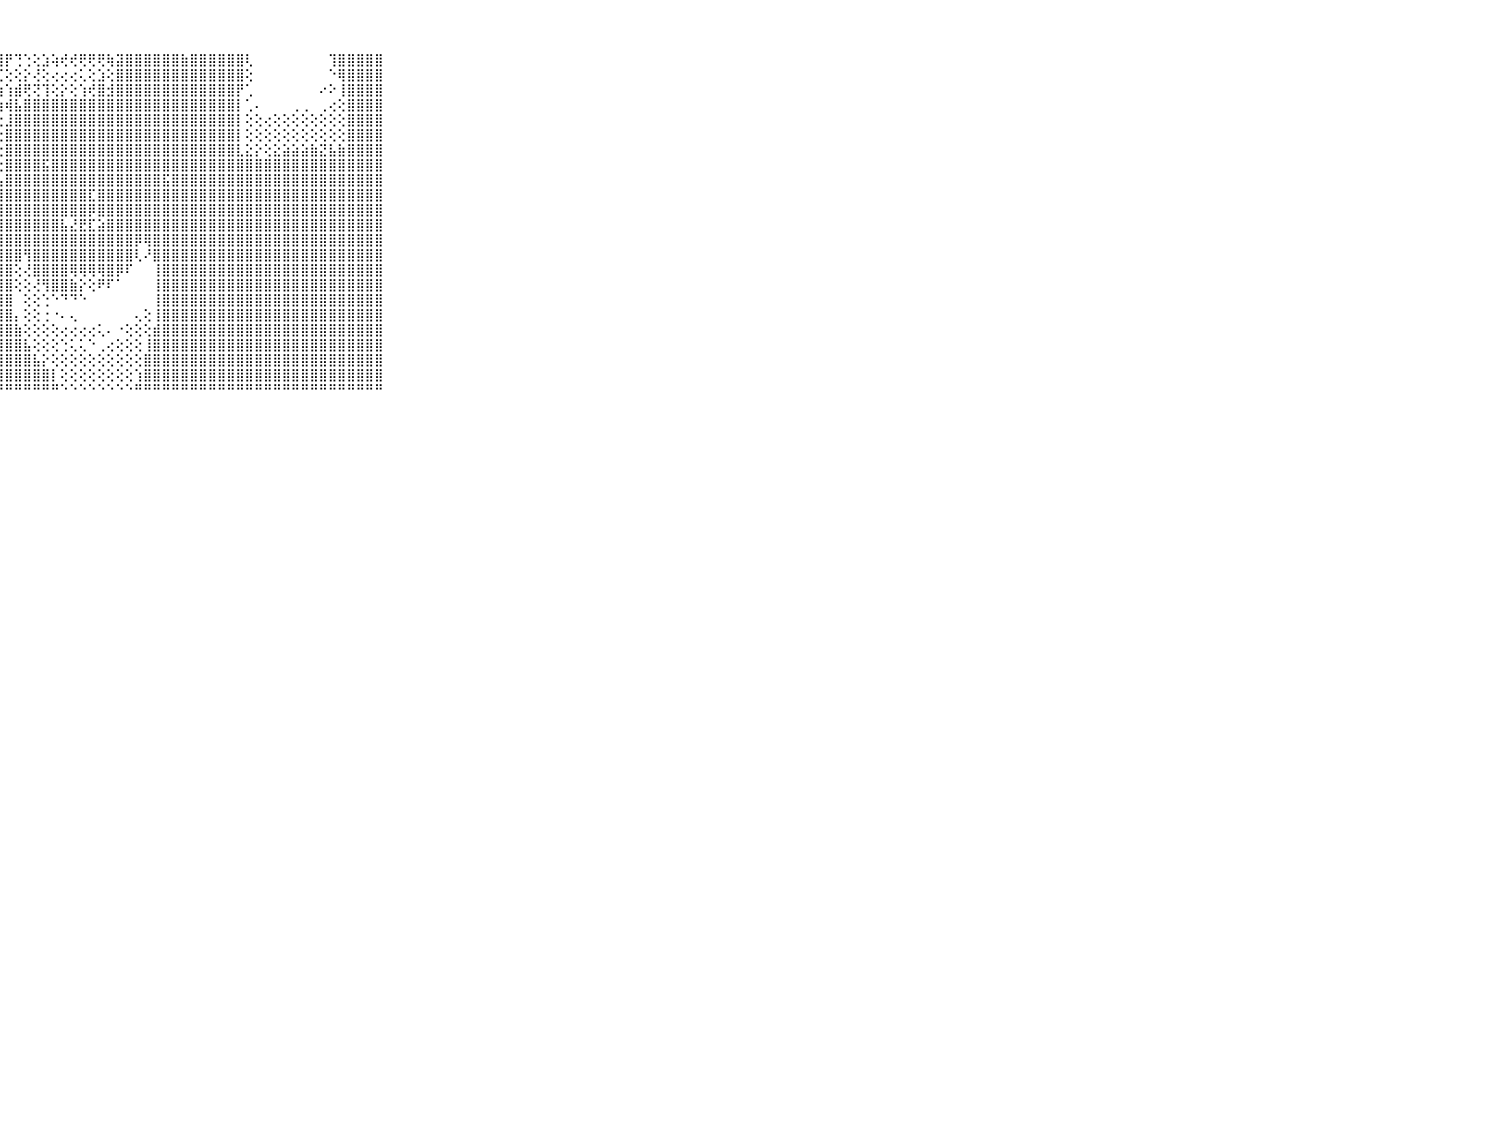

⠀⠀⠀⠀⠀⠀⠀⠀⠀⠀⠀⣿⣿⣿⣿⣿⣿⣿⣿⣿⣿⣿⣿⣿⣿⣿⣿⣿⡟⢙⢑⢕⣱⢵⢞⢞⢟⢟⢟⢷⣽⣿⣿⣿⣿⣿⣿⣷⣿⣿⣿⣿⣿⣿⢇⠀⠀⠀⠀⠀⠀⠀⠀⢹⣿⣿⣿⣿⣿⠀⠀⠀⠀⠀⠀⠀⠀⠀⠀⠀⠀
⠀⠀⠀⠀⠀⠀⠀⠀⠀⠀⠀⣿⣿⣿⣿⣿⣿⣿⣿⣿⣿⣿⣿⣿⣿⣿⣿⢏⢕⢕⡕⢜⢕⢔⢔⢔⢅⢕⣱⢕⣿⣿⣿⣿⣿⣿⣿⣿⣿⣿⣿⣿⣿⣿⢕⠀⠀⠀⠀⠀⠀⠀⠀⠑⢿⣿⣿⣿⣿⠀⠀⠀⠀⠀⠀⠀⠀⠀⠀⠀⠀
⠀⠀⠀⠀⠀⠀⠀⠀⠀⠀⠀⣻⣿⣿⣿⣿⣿⣿⣿⣿⣿⣿⣿⣿⣿⣿⢏⣵⢱⣾⢟⢝⢹⢕⡕⢕⢱⢞⣿⣺⣿⣿⣿⣿⣿⣿⣿⣿⣿⣿⣿⣿⣿⡟⢁⠀⠀⠀⠀⠀⠀⠀⠔⠕⢸⣿⣿⣿⣿⠀⠀⠀⠀⠀⠀⠀⠀⠀⠀⠀⠀
⠀⠀⠀⠀⠀⠀⠀⠀⠀⠀⠀⣿⣿⣿⣿⣿⣿⣿⣿⣿⣿⣿⣿⣿⣿⣿⡜⢱⢾⣧⣿⣿⣿⣿⣿⣿⣿⣿⣿⣿⣿⣿⣿⣿⣿⣿⣿⣿⣿⣿⣿⣿⣿⡇⢁⠄⠀⠀⠀⢀⢀⠀⢀⢔⢕⣿⣿⣿⣿⠀⠀⠀⠀⠀⠀⠀⠀⠀⠀⠀⠀
⠀⠀⠀⠀⠀⠀⠀⠀⠀⠀⠀⣻⣿⣿⣿⣿⣿⣿⣿⣿⣿⣿⣿⣿⣿⣿⢇⢕⣸⣿⣿⣿⣿⣿⣿⣿⣿⣿⣿⣿⣿⣿⣿⣿⣿⣿⣿⣿⣿⣿⣿⣿⣿⡇⢕⢕⢔⢕⢕⢕⢕⢕⢕⢕⢕⣿⣿⣿⣿⠀⠀⠀⠀⠀⠀⠀⠀⠀⠀⠀⠀
⠀⠀⠀⠀⠀⠀⠀⠀⠀⠀⠀⣿⣿⣿⣿⣿⣿⣿⣿⣿⣿⣿⣿⣿⣿⣿⢕⢕⣿⣿⣿⣿⣿⣿⣿⣿⣿⣿⣿⣿⣿⣿⣿⣿⣿⣿⣿⣿⣿⣿⣿⣿⣿⡇⢕⢕⢕⢕⢕⢕⢕⢕⢕⢕⢕⣿⣿⣿⣿⠀⠀⠀⠀⠀⠀⠀⠀⠀⠀⠀⠀
⠀⠀⠀⠀⠀⠀⠀⠀⠀⠀⠀⣿⣿⣿⣿⣿⣿⣿⣿⣿⣿⣿⣿⣿⣿⣿⡕⢕⣿⣿⣿⣿⣿⣿⣿⣿⣿⣿⣿⣿⣿⣿⣿⣿⣿⣿⣿⣿⣿⣿⣿⣿⣿⣇⣕⡕⢕⣕⣵⣵⣵⣷⣝⣧⣷⣿⣿⣿⣿⠀⠀⠀⠀⠀⠀⠀⠀⠀⠀⠀⠀
⠀⠀⠀⠀⠀⠀⠀⠀⠀⠀⠀⣿⣿⣿⣿⣿⣿⣿⣿⣿⣿⣿⣿⣿⣿⣿⣧⢕⣿⣿⣿⣿⣯⣿⣿⣿⣿⣿⣿⣿⣿⣿⣿⣿⣿⣿⣿⣿⣿⣿⣿⣿⣿⣿⣿⣿⣿⣿⣿⣿⣿⣿⣿⣿⣿⣿⣿⣿⣿⠀⠀⠀⠀⠀⠀⠀⠀⠀⠀⠀⠀
⠀⠀⠀⠀⠀⠀⠀⠀⠀⠀⠀⣾⣿⣿⣿⣿⣿⣿⣿⣿⣿⣿⣿⣿⣿⣿⣿⣧⣿⣿⣿⣿⣿⣿⣿⣿⣿⣿⣿⣿⣿⣿⣿⣿⣿⣯⣿⣿⣿⣿⣿⣿⣿⣿⣿⣿⣿⣿⣿⣿⣿⣿⣿⣿⣿⣿⣿⣿⣿⠀⠀⠀⠀⠀⠀⠀⠀⠀⠀⠀⠀
⠀⠀⠀⠀⠀⠀⠀⠀⠀⠀⠀⣼⣿⣿⣿⣿⣿⣿⣿⣿⣿⣿⣿⣿⣿⣿⣿⣿⣿⣿⣿⣿⣿⣿⣿⣿⣿⣏⣿⣿⣿⣿⣿⣿⣿⣿⣿⣿⣿⣿⣿⣿⣿⣿⣿⣿⣿⣿⣿⣿⣿⣿⣿⣿⣿⣿⣿⣿⣿⠀⠀⠀⠀⠀⠀⠀⠀⠀⠀⠀⠀
⠀⠀⠀⠀⠀⠀⠀⠀⠀⠀⠀⣿⣿⣿⣿⣿⣿⣿⣿⣿⣿⣿⣿⣿⣿⣿⣿⣿⣿⣿⣿⣿⣿⣿⣿⣿⣿⡿⣿⣿⣿⣿⣿⣿⣿⣿⣿⣿⣿⣿⣿⣿⣿⣿⣿⣿⣿⣿⣿⣿⣿⣿⣿⣿⣿⣿⣿⣿⣿⠀⠀⠀⠀⠀⠀⠀⠀⠀⠀⠀⠀
⠀⠀⠀⠀⠀⠀⠀⠀⠀⠀⠀⣿⣿⣿⣿⣿⣿⣿⣿⣿⣿⣿⣿⣿⣿⣿⣿⣿⣿⣿⣿⣿⣿⣿⣧⣜⣟⣏⣵⣿⣿⣿⣿⣿⣿⣿⣿⣿⣿⣿⣿⣿⣿⣿⣿⣿⣿⣿⣿⣿⣿⣿⣿⣿⣿⣿⣿⣿⣿⠀⠀⠀⠀⠀⠀⠀⠀⠀⠀⠀⠀
⠀⠀⠀⠀⠀⠀⠀⠀⠀⠀⠀⣿⣿⣿⣿⣿⣿⣿⣿⣿⣿⣿⣿⣿⣿⣿⣿⣿⣿⣿⣿⣿⣿⣿⣿⣿⣿⣿⣿⣿⣿⣿⡿⢿⣿⣿⣿⣿⣿⣿⣿⣿⣿⣿⣿⣿⣿⣿⣿⣿⣿⣿⣿⣿⣿⣿⣿⣿⣿⠀⠀⠀⠀⠀⠀⠀⠀⠀⠀⠀⠀
⠀⠀⠀⠀⠀⠀⠀⠀⠀⠀⠀⣿⣿⣿⣿⣿⣿⣿⣿⣿⣿⣿⣿⣿⣿⣿⣿⣿⣿⣿⢻⣿⣿⣿⣿⣿⣿⣿⣿⣿⣿⣿⢇⠜⣿⣿⣿⣿⣿⣿⣿⣿⣿⣿⣿⣿⣿⣿⣿⣿⣿⣿⣿⣿⣿⣿⣿⣿⣿⠀⠀⠀⠀⠀⠀⠀⠀⠀⠀⠀⠀
⠀⠀⠀⠀⠀⠀⠀⠀⠀⠀⠀⣿⣿⣾⣿⣿⣿⣿⣿⣿⣿⣿⣿⣿⣿⣿⣿⣿⣿⢕⢜⣿⣿⣿⣿⢿⢿⢿⢿⣿⡿⠏⠀⠀⢸⣿⣿⣿⣿⣿⣿⣿⣿⣿⣿⣿⣿⣿⣿⣿⣿⣿⣿⣿⣿⣿⣿⣿⣿⠀⠀⠀⠀⠀⠀⠀⠀⠀⠀⠀⠀
⠀⠀⠀⠀⠀⠀⠀⠀⠀⠀⠀⣿⣿⣿⣿⣿⣿⣿⣿⣿⣿⣿⣿⣿⣿⣿⣿⣿⣿⢕⢕⢜⢻⣿⣿⣷⡕⢕⠟⠏⠁⠀⠀⠀⢸⣿⣿⣿⣿⣿⣿⣿⣿⣿⣿⣿⣿⣿⣿⣿⣿⣿⣿⣿⣿⣿⣿⣿⣿⠀⠀⠀⠀⠀⠀⠀⠀⠀⠀⠀⠀
⠀⠀⠀⠀⠀⠀⠀⠀⠀⠀⠀⣿⣿⣿⣿⣿⣿⣿⣿⣿⣿⣿⣿⣿⣿⣿⣿⣿⣿⠀⢕⢕⢑⠑⠙⠙⠑⠀⠀⠀⠀⠀⠀⠀⢸⣿⣿⣿⣿⣿⣿⣿⣿⣿⣿⣿⣿⣿⣿⣿⣿⣿⣿⣿⣿⣿⣿⣿⣿⠀⠀⠀⠀⠀⠀⠀⠀⠀⠀⠀⠀
⠀⠀⠀⠀⠀⠀⠀⠀⠀⠀⠀⣿⣿⣿⣿⣿⣿⣿⣿⣿⣿⣿⣿⣿⣿⣿⣿⣿⣿⡄⢕⢕⢐⠐⠄⢄⠀⠀⠀⠀⠀⠀⢄⢕⢸⣿⣿⣿⣿⣿⣿⣿⣿⣿⣿⣿⣿⣿⣿⣿⣿⣿⣿⣿⣿⣿⣿⣿⣿⠀⠀⠀⠀⠀⠀⠀⠀⠀⠀⠀⠀
⠀⠀⠀⠀⠀⠀⠀⠀⠀⠀⠀⢿⣿⣿⣿⣿⣿⣿⣿⣿⣿⣿⣿⣿⣿⣿⣿⣿⣿⣷⢕⢕⢕⢕⢔⢔⢔⢔⢅⠄⠐⢕⢕⢕⣾⣿⣿⣿⣿⣿⣿⣿⣿⣿⣿⣿⣿⣿⣿⣿⣿⣿⣿⣿⣿⣿⣿⣿⣿⠀⠀⠀⠀⠀⠀⠀⠀⠀⠀⠀⠀
⠀⠀⠀⠀⠀⠀⠀⠀⠀⠀⠀⣿⣿⣿⣿⣿⣿⣿⣿⣿⣿⣿⣿⣿⣿⣿⣿⣿⣿⣿⣧⢕⢕⢕⢑⢅⢅⠑⢀⢔⢕⢕⢕⢸⣿⣿⣿⣿⣿⣿⣿⣿⣿⣿⣿⣿⣿⣿⣿⣿⣿⣿⣿⣿⣿⣿⣿⣿⣿⠀⠀⠀⠀⠀⠀⠀⠀⠀⠀⠀⠀
⠀⠀⠀⠀⠀⠀⠀⠀⠀⠀⠀⣿⣿⣿⣿⣿⣿⣿⣿⣿⣿⣿⣿⣿⣿⣿⣿⣿⣿⣿⣿⣧⡕⢕⢕⢕⢕⢕⢕⢕⢕⢕⢕⣿⣿⣿⣿⣿⣿⣿⣿⣿⣿⣿⣿⣿⣿⣿⣿⣿⣿⣿⣿⣿⣿⣿⣿⣿⣿⠀⠀⠀⠀⠀⠀⠀⠀⠀⠀⠀⠀
⠀⠀⠀⠀⠀⠀⠀⠀⠀⠀⠀⣿⣿⣿⣿⣿⣿⣿⣿⣿⣿⣿⣿⣿⣿⣿⣿⣿⣿⣿⣿⣿⣿⡇⢕⢕⢕⢕⢕⢕⢕⢕⢱⣿⣿⣿⣿⣿⣿⣿⣿⣿⣿⣿⣿⣿⣿⣿⣿⣿⣿⣿⣿⣿⣿⣿⣿⣿⣿⠀⠀⠀⠀⠀⠀⠀⠀⠀⠀⠀⠀
⠀⠀⠀⠀⠀⠀⠀⠀⠀⠀⠀⠛⠛⠛⠛⠛⠛⠛⠛⠛⠛⠛⠛⠛⠛⠛⠛⠛⠛⠛⠛⠛⠛⠛⠑⠑⠑⠑⠑⠑⠑⠑⠛⠛⠛⠛⠛⠛⠛⠛⠛⠛⠛⠛⠛⠛⠛⠛⠛⠛⠛⠛⠛⠛⠛⠛⠛⠛⠛⠀⠀⠀⠀⠀⠀⠀⠀⠀⠀⠀⠀